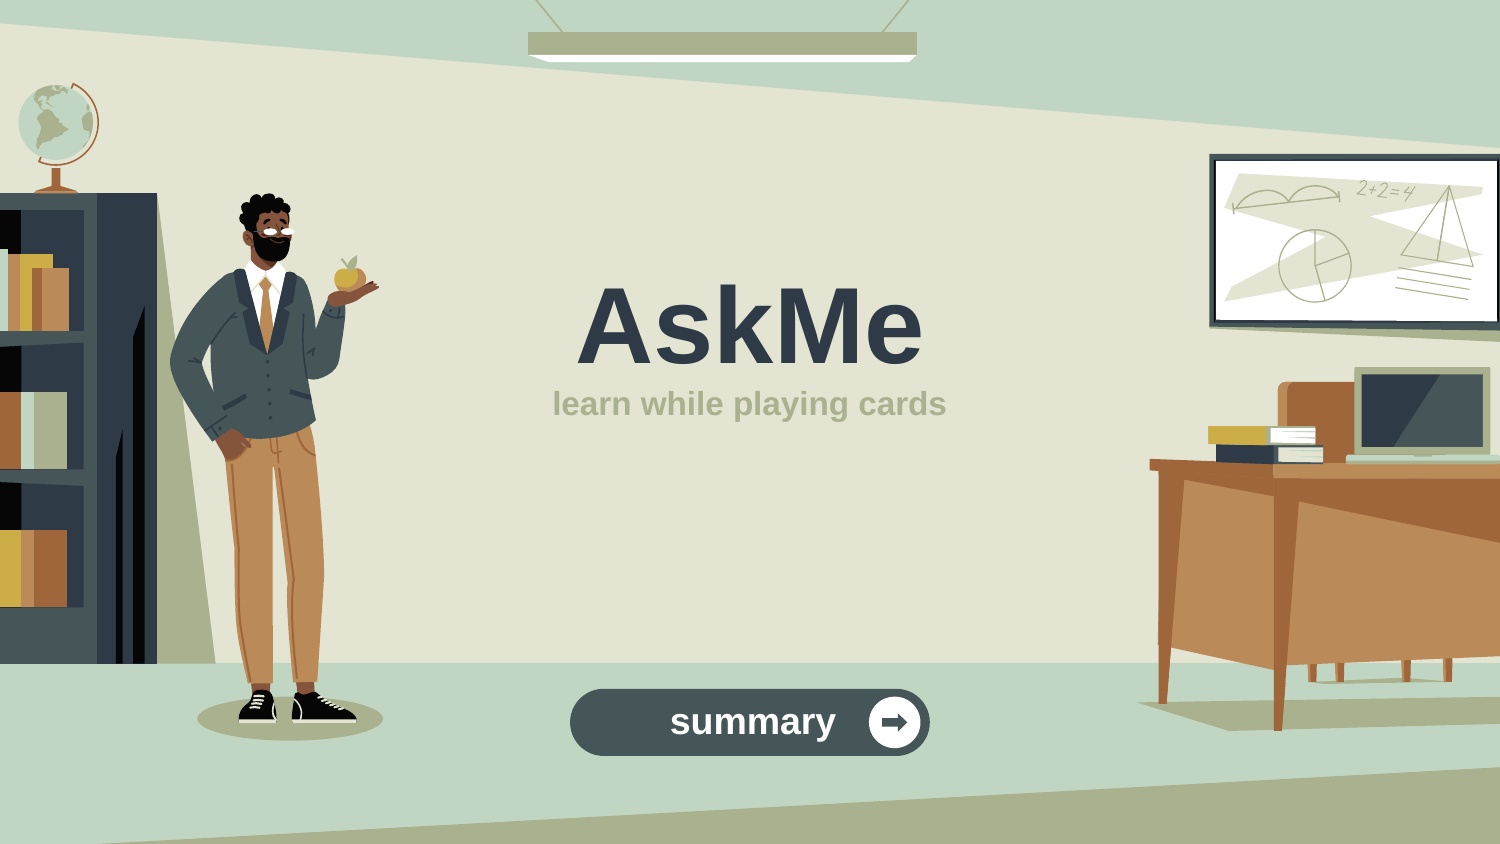

# AskMe learn while playing cards

summary